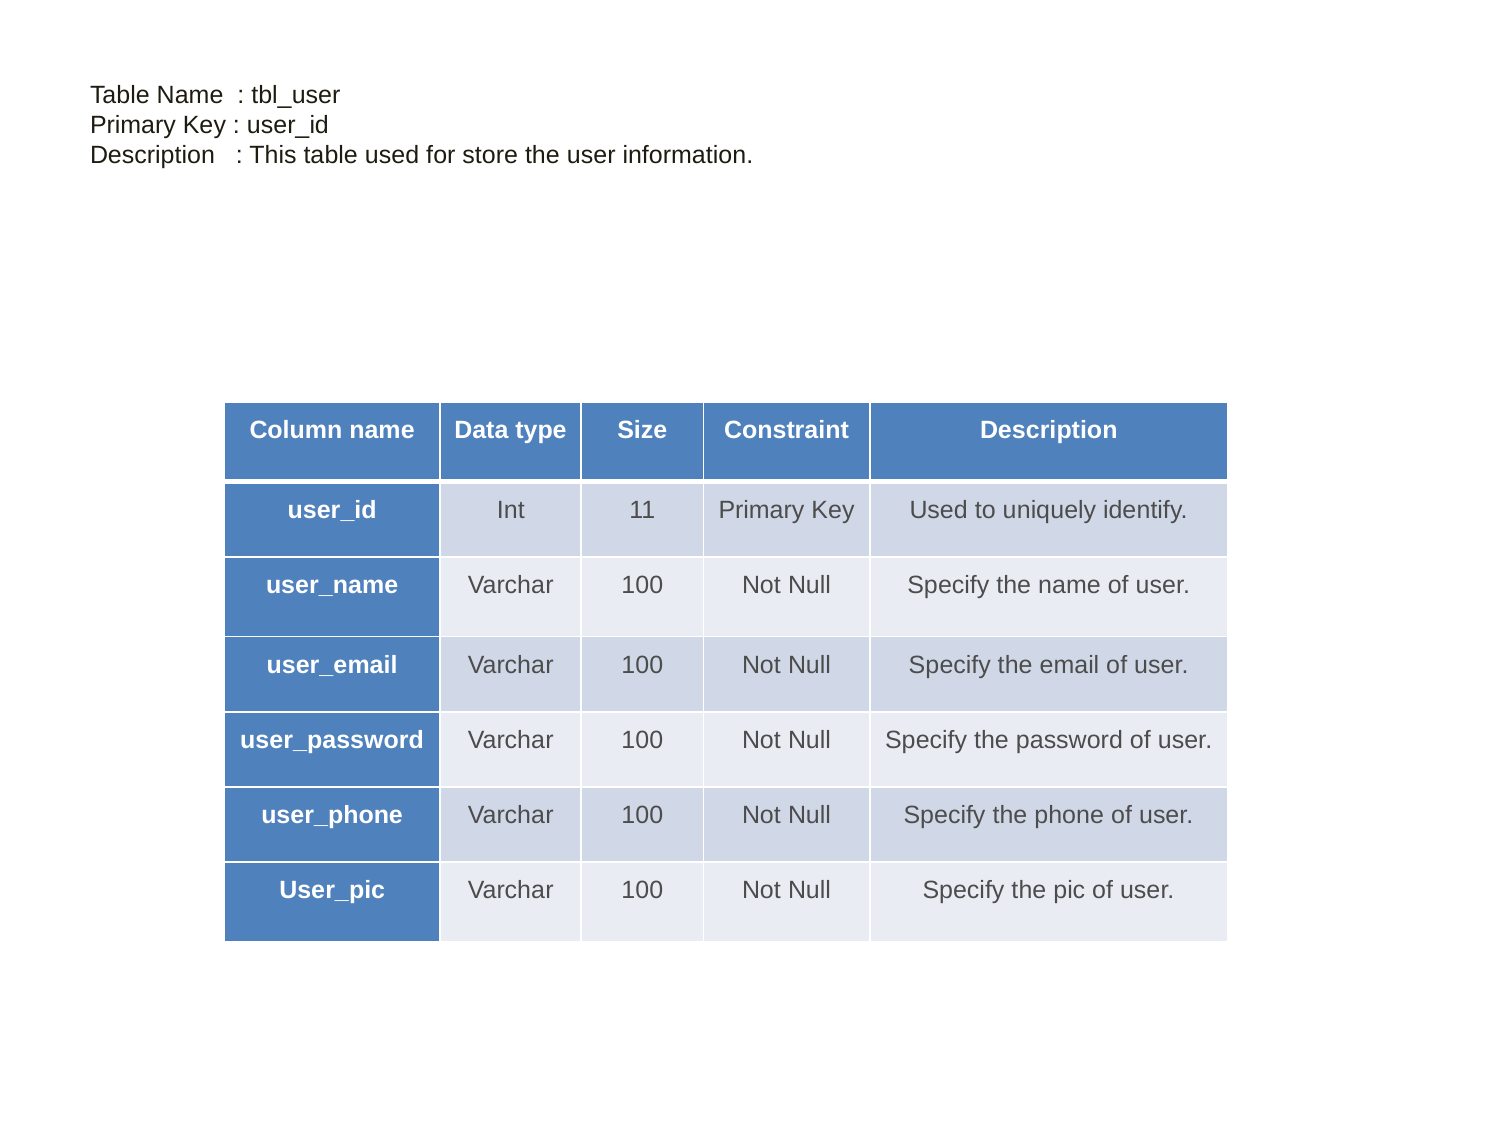

# Table Name  : tbl_user Primary Key : user_id Description   : This table used for store the user information.

| Column name | Data type | Size | Constraint | Description |
| --- | --- | --- | --- | --- |
| user\_id | Int | 11 | Primary Key | Used to uniquely identify. |
| user\_name | Varchar | 100 | Not Null | Specify the name of user. |
| user\_email | Varchar | 100 | Not Null | Specify the email of user. |
| user\_password | Varchar | 100 | Not Null | Specify the password of user. |
| user\_phone | Varchar | 100 | Not Null | Specify the phone of user. |
| User\_pic | Varchar | 100 | Not Null | Specify the pic of user. |